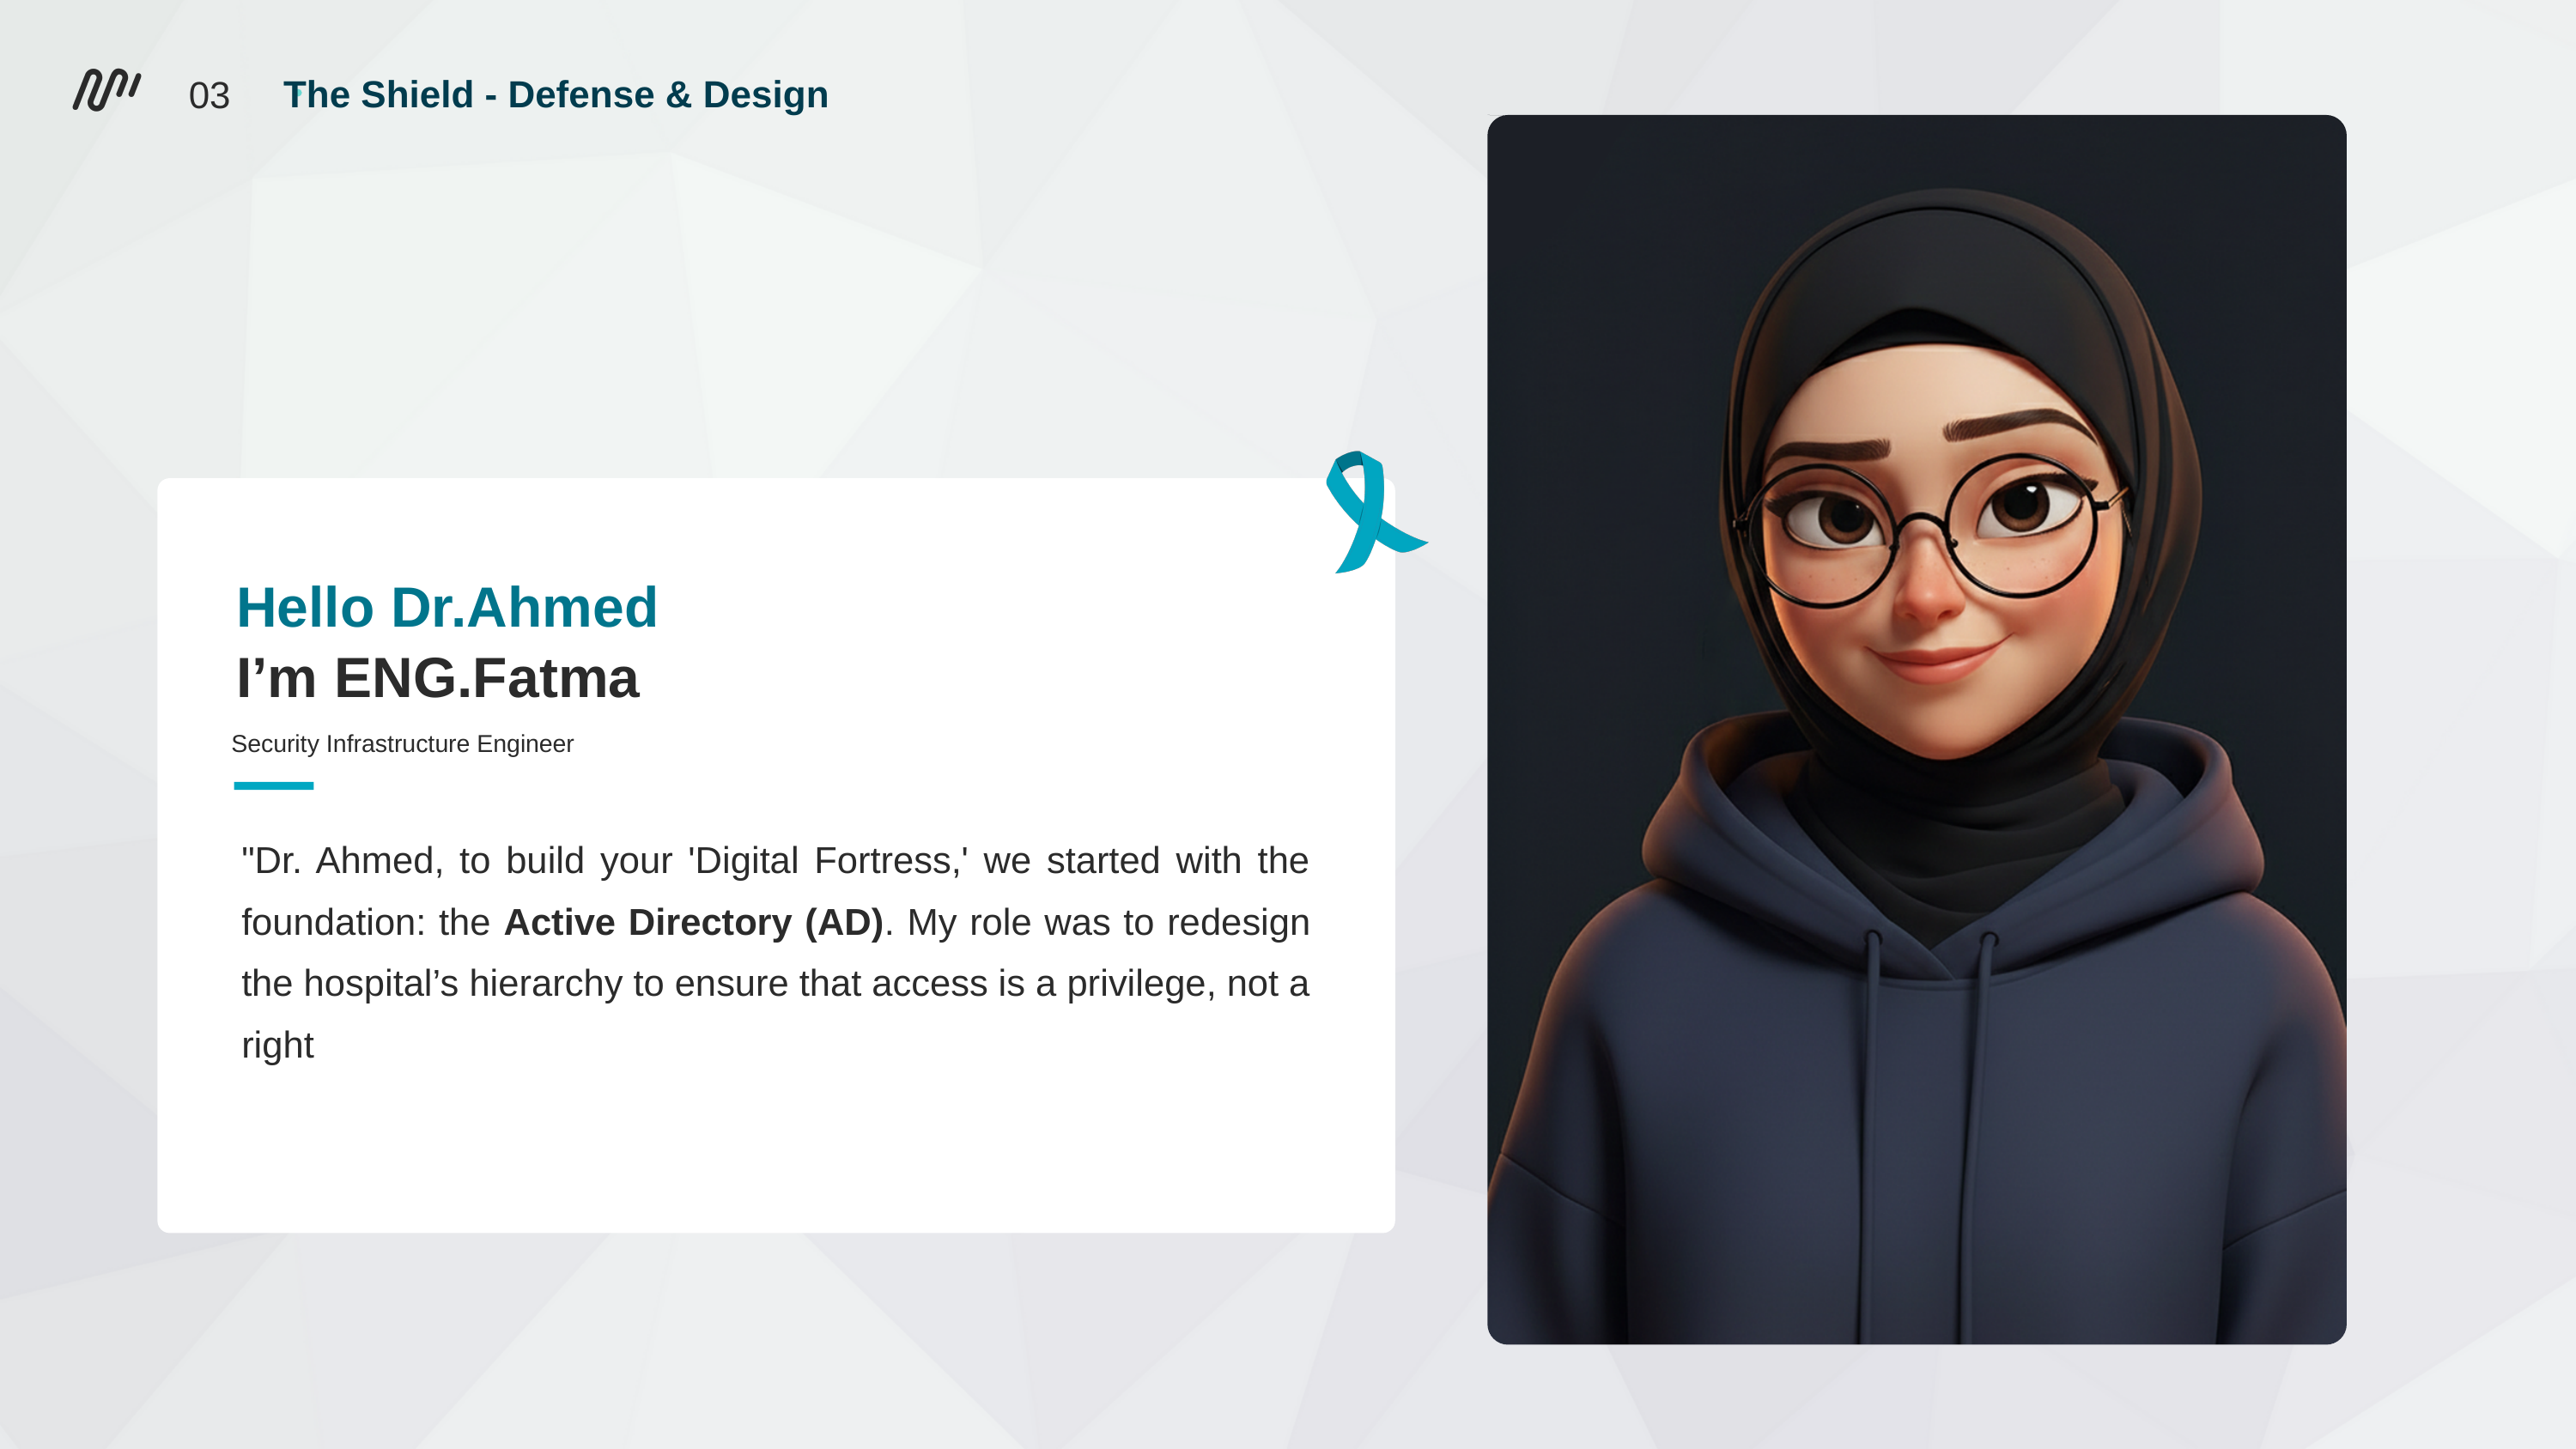

The Shield - Defense & Design
03

Hello Dr.Ahmed
I’m ENG.Fatma
Security Infrastructure Engineer

"Dr. Ahmed, to build your 'Digital Fortress,' we started with the foundation: the Active Directory (AD). My role was to redesign the hospital’s hierarchy to ensure that access is a privilege, not a right